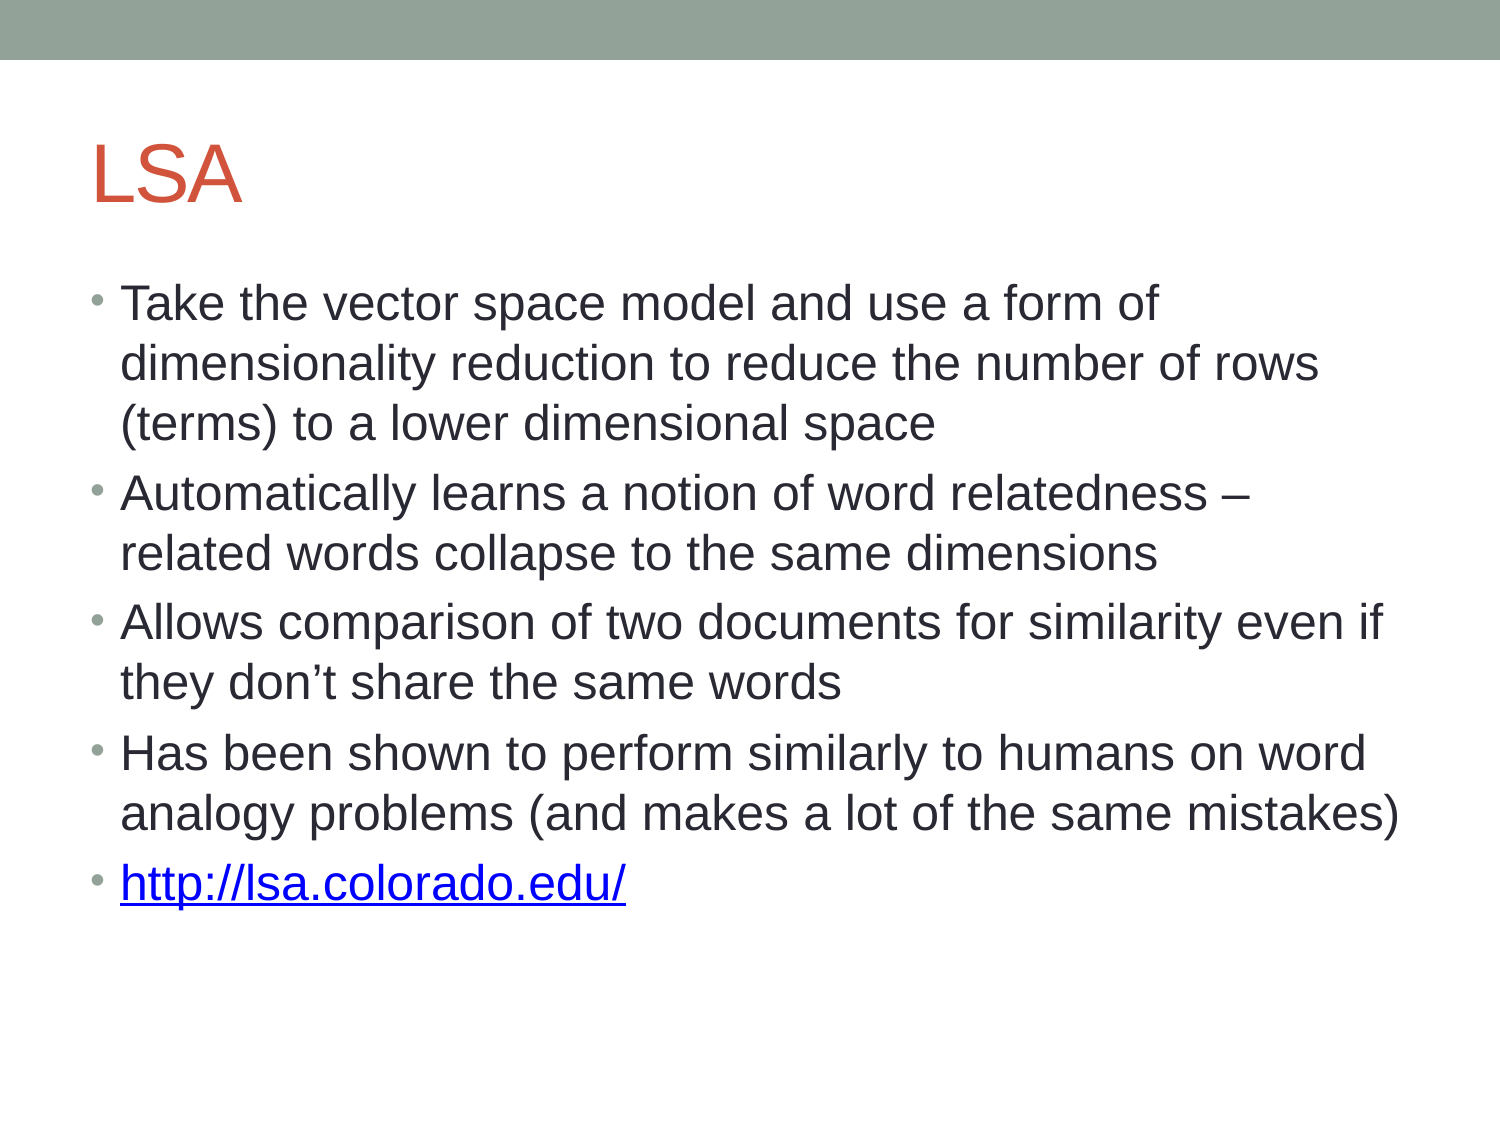

# LSA
Take the vector space model and use a form of dimensionality reduction to reduce the number of rows (terms) to a lower dimensional space
Automatically learns a notion of word relatedness – related words collapse to the same dimensions
Allows comparison of two documents for similarity even if they don’t share the same words
Has been shown to perform similarly to humans on word analogy problems (and makes a lot of the same mistakes)
http://lsa.colorado.edu/